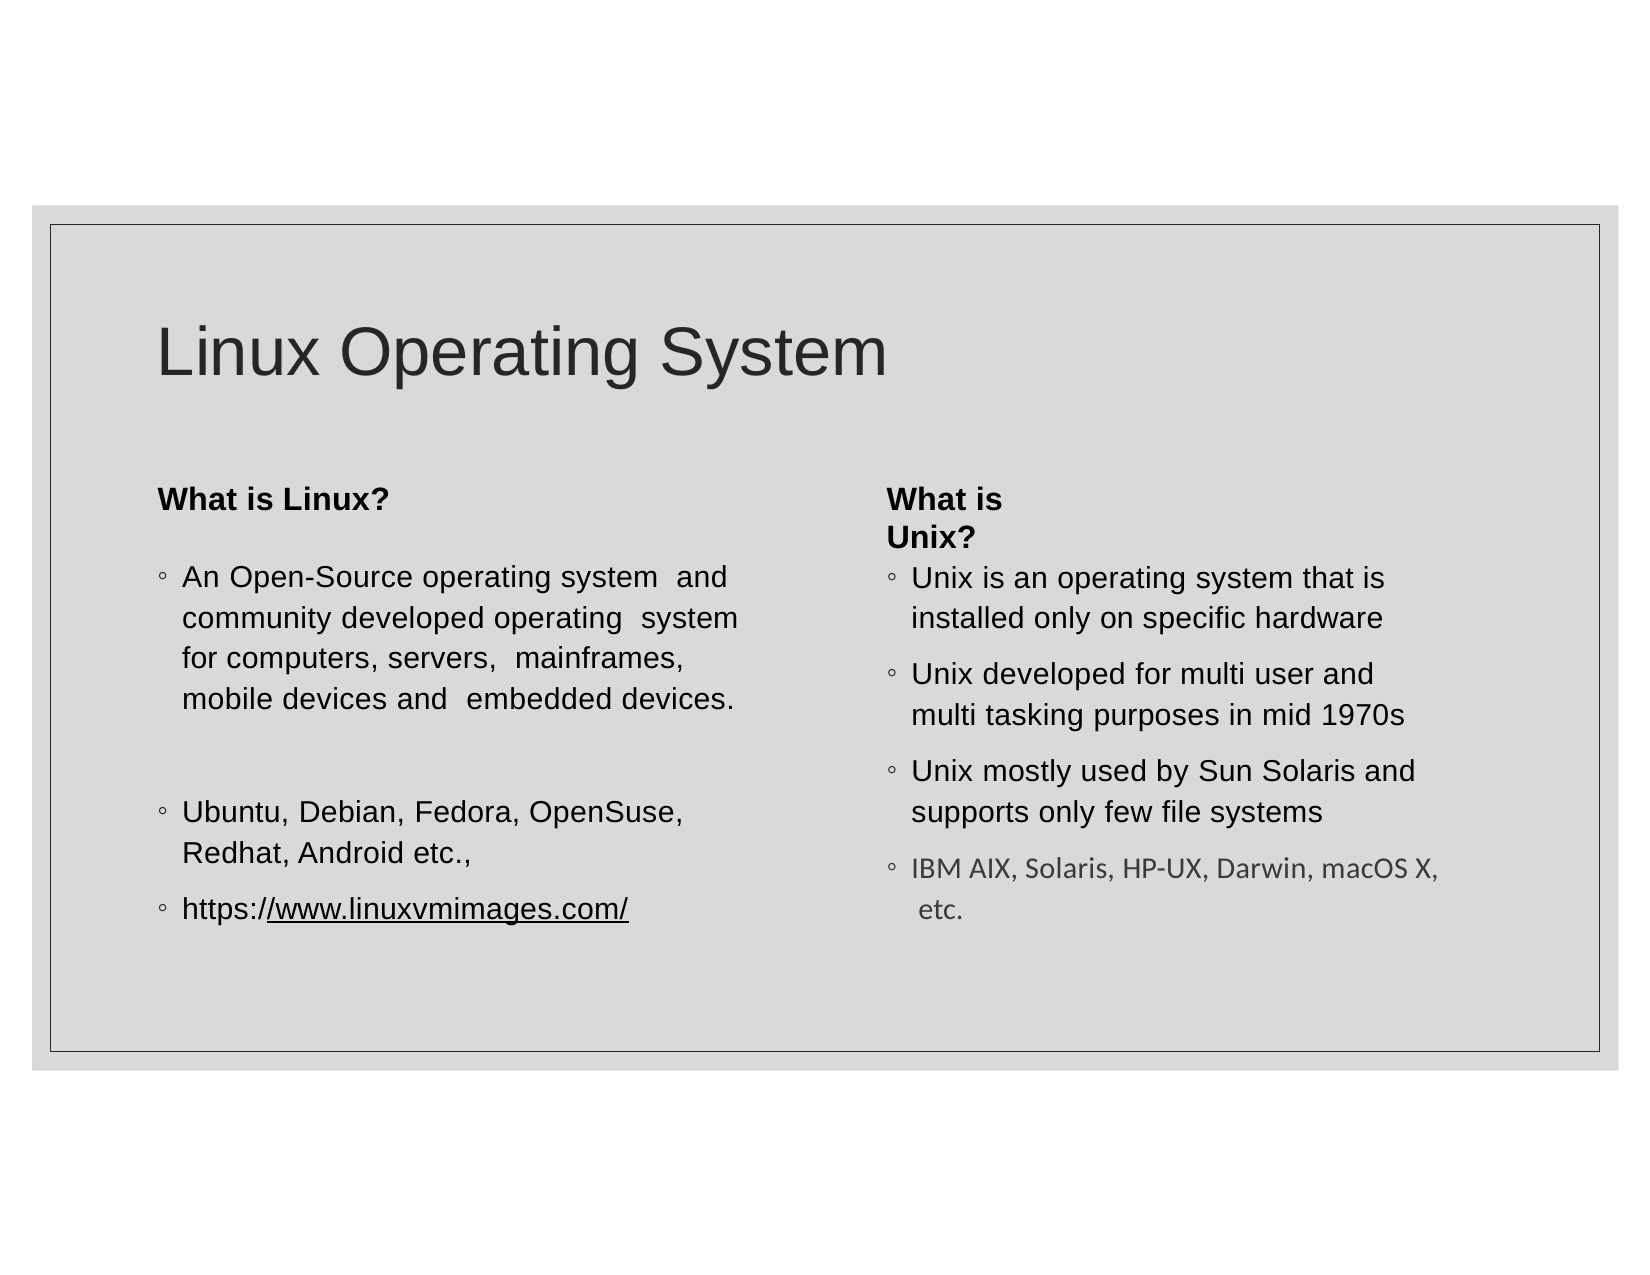

# Linux Operating System
What is Linux?

An Open-Source operating system  and community developed operating  system for computers, servers,  mainframes, mobile devices and  embedded devices.

Ubuntu, Debian, Fedora, OpenSuse,  Redhat, Android etc.,
https://www.linuxvmimages.com/
What is Unix?
Unix is an operating system that is  installed only on specific hardware
Unix developed for multi user and  multi tasking purposes in mid 1970s
Unix mostly used by Sun Solaris and  supports only few file systems
IBM AIX, Solaris, HP-UX, Darwin, macOS X,  etc.